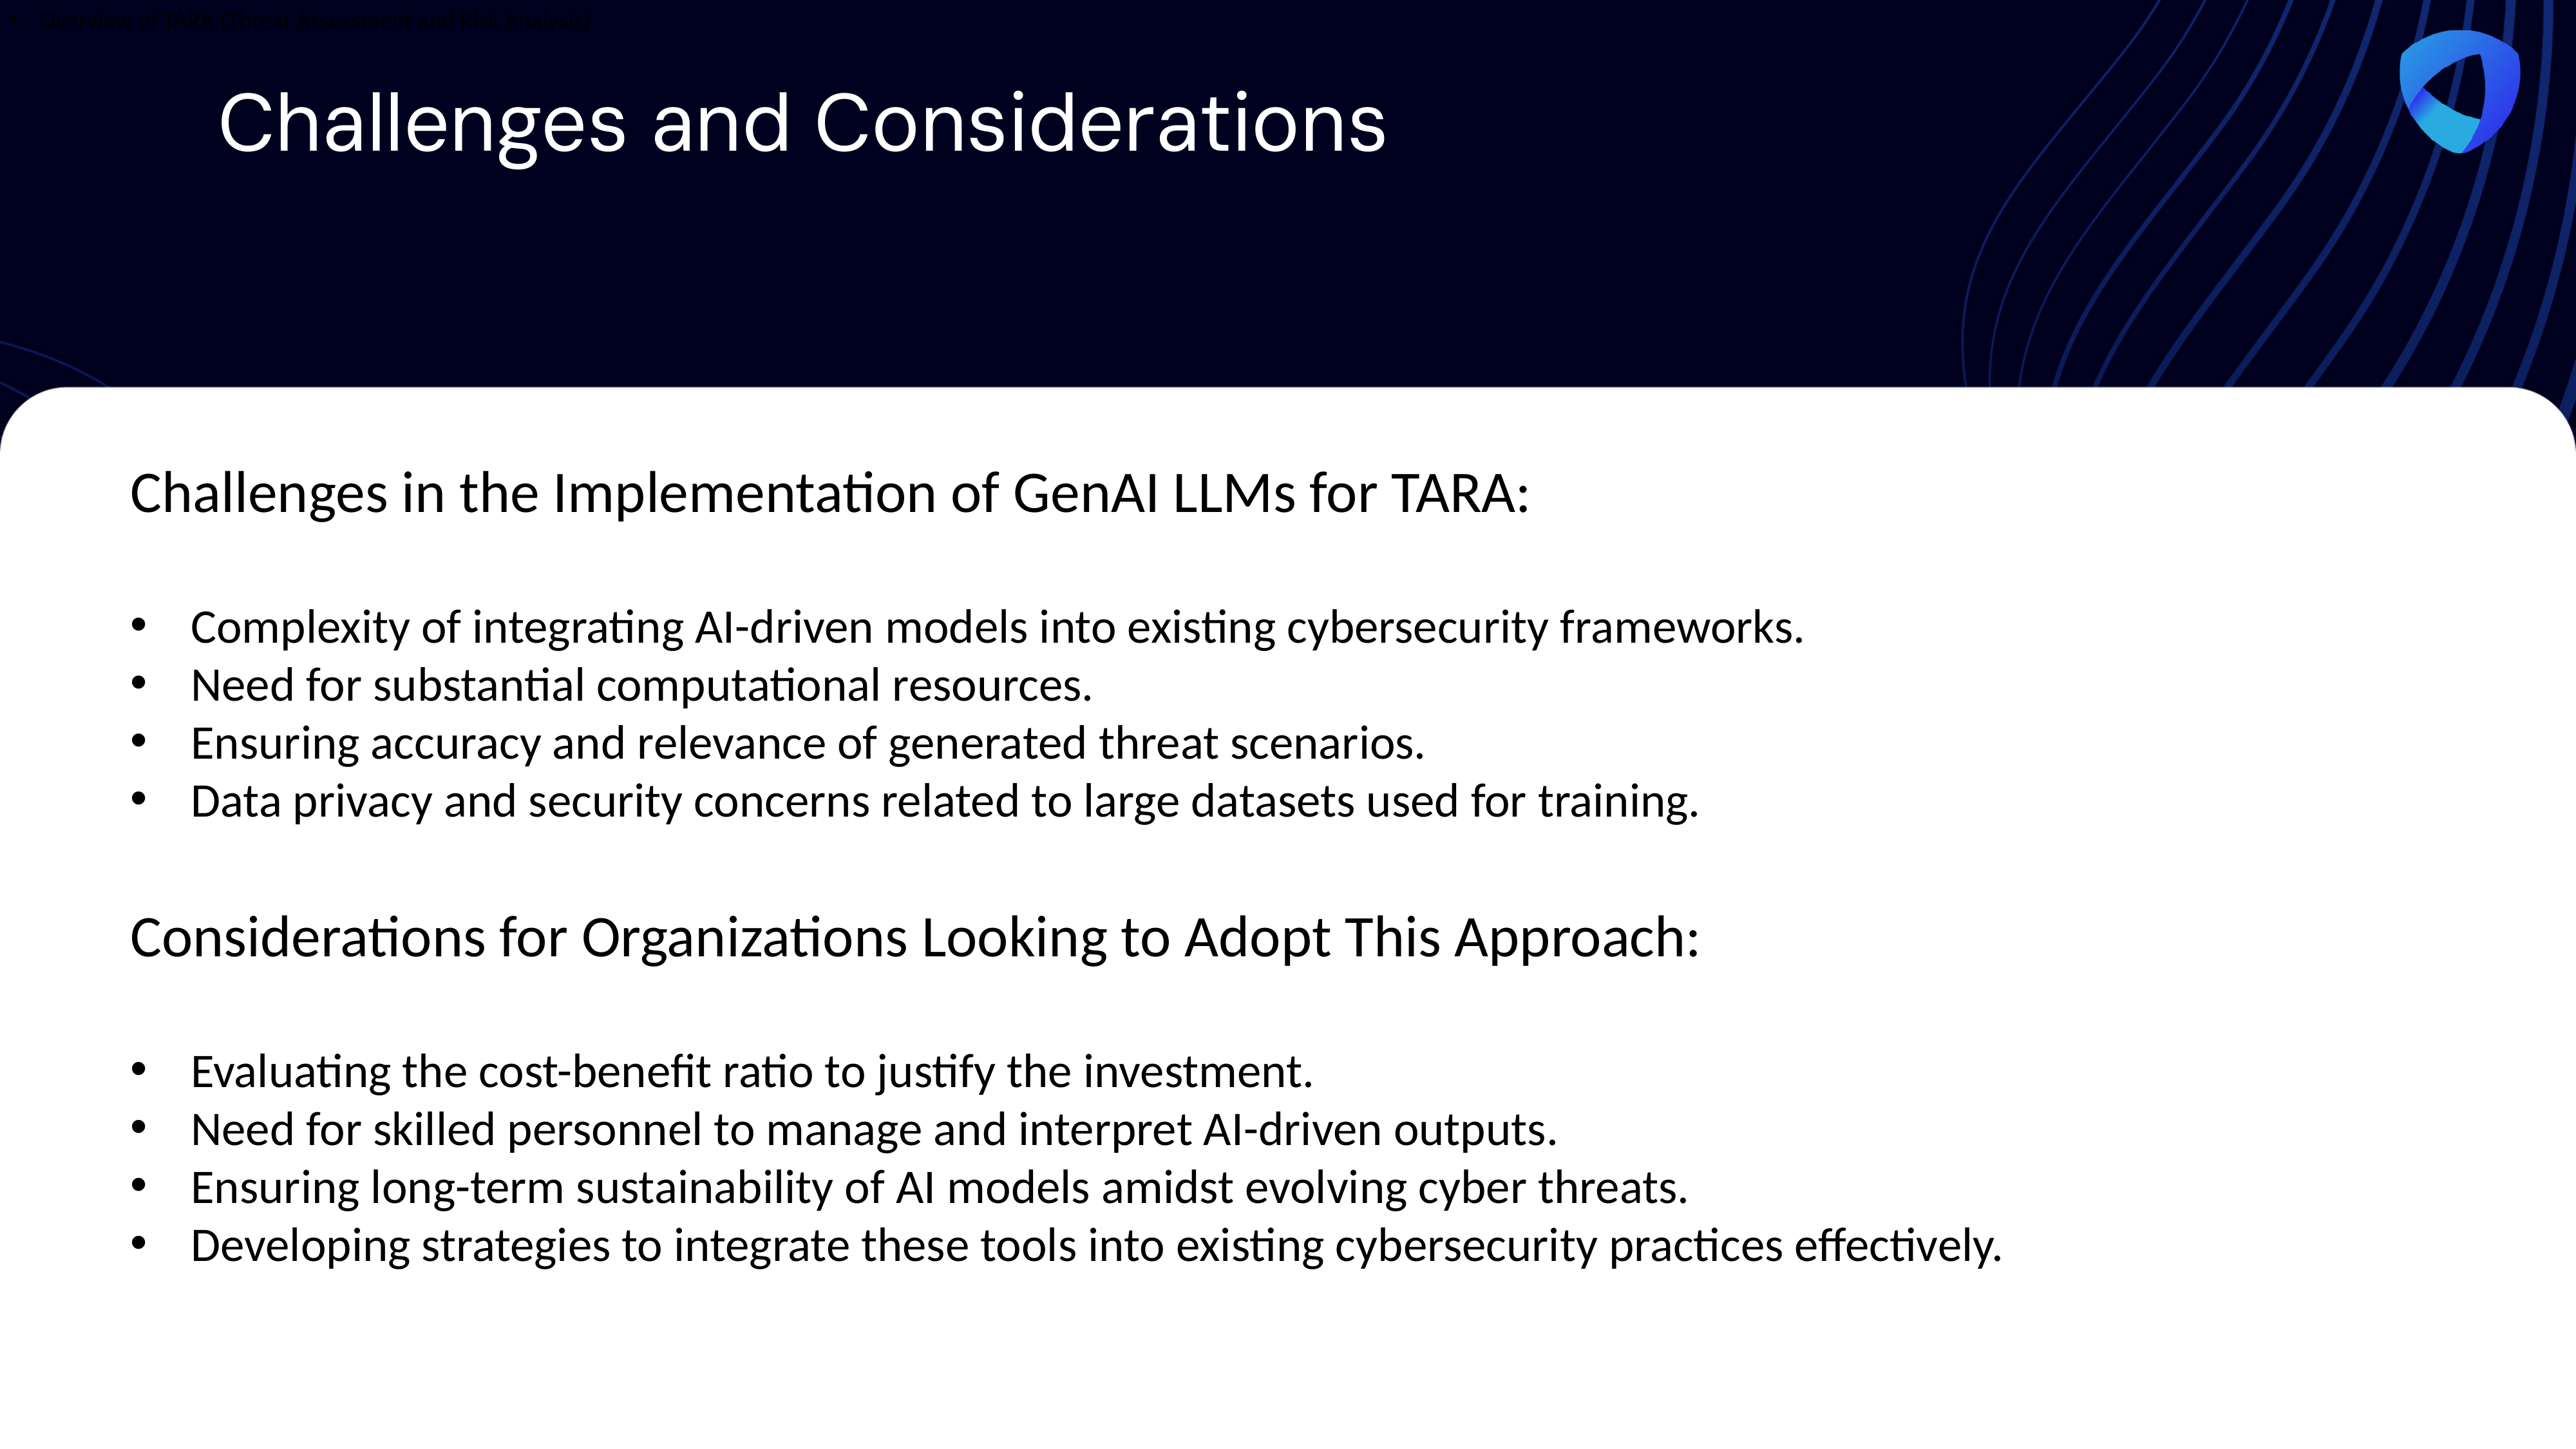

Overview of TARA (Threat Assessment and Risk Analysis)

Challenges and Considerations
Challenges in the Implementation of GenAI LLMs for TARA:

Complexity of integrating AI-driven models into existing cybersecurity frameworks.
Need for substantial computational resources.
Ensuring accuracy and relevance of generated threat scenarios.
Data privacy and security concerns related to large datasets used for training.

Considerations for Organizations Looking to Adopt This Approach:

Evaluating the cost-benefit ratio to justify the investment.
Need for skilled personnel to manage and interpret AI-driven outputs.
Ensuring long-term sustainability of AI models amidst evolving cyber threats.
Developing strategies to integrate these tools into existing cybersecurity practices effectively.